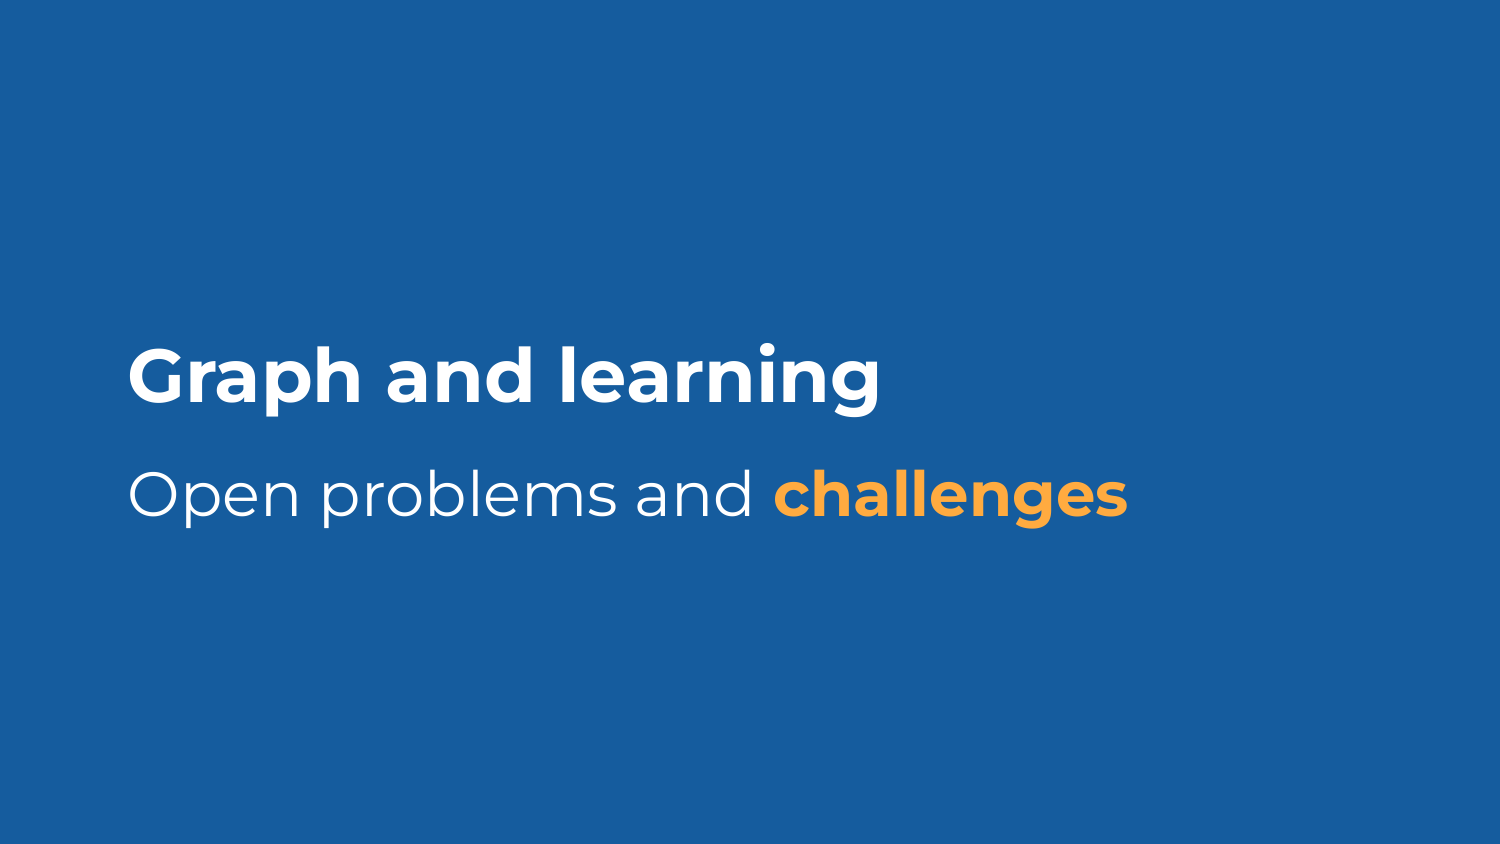

Graph and learning
Open problems and challenges